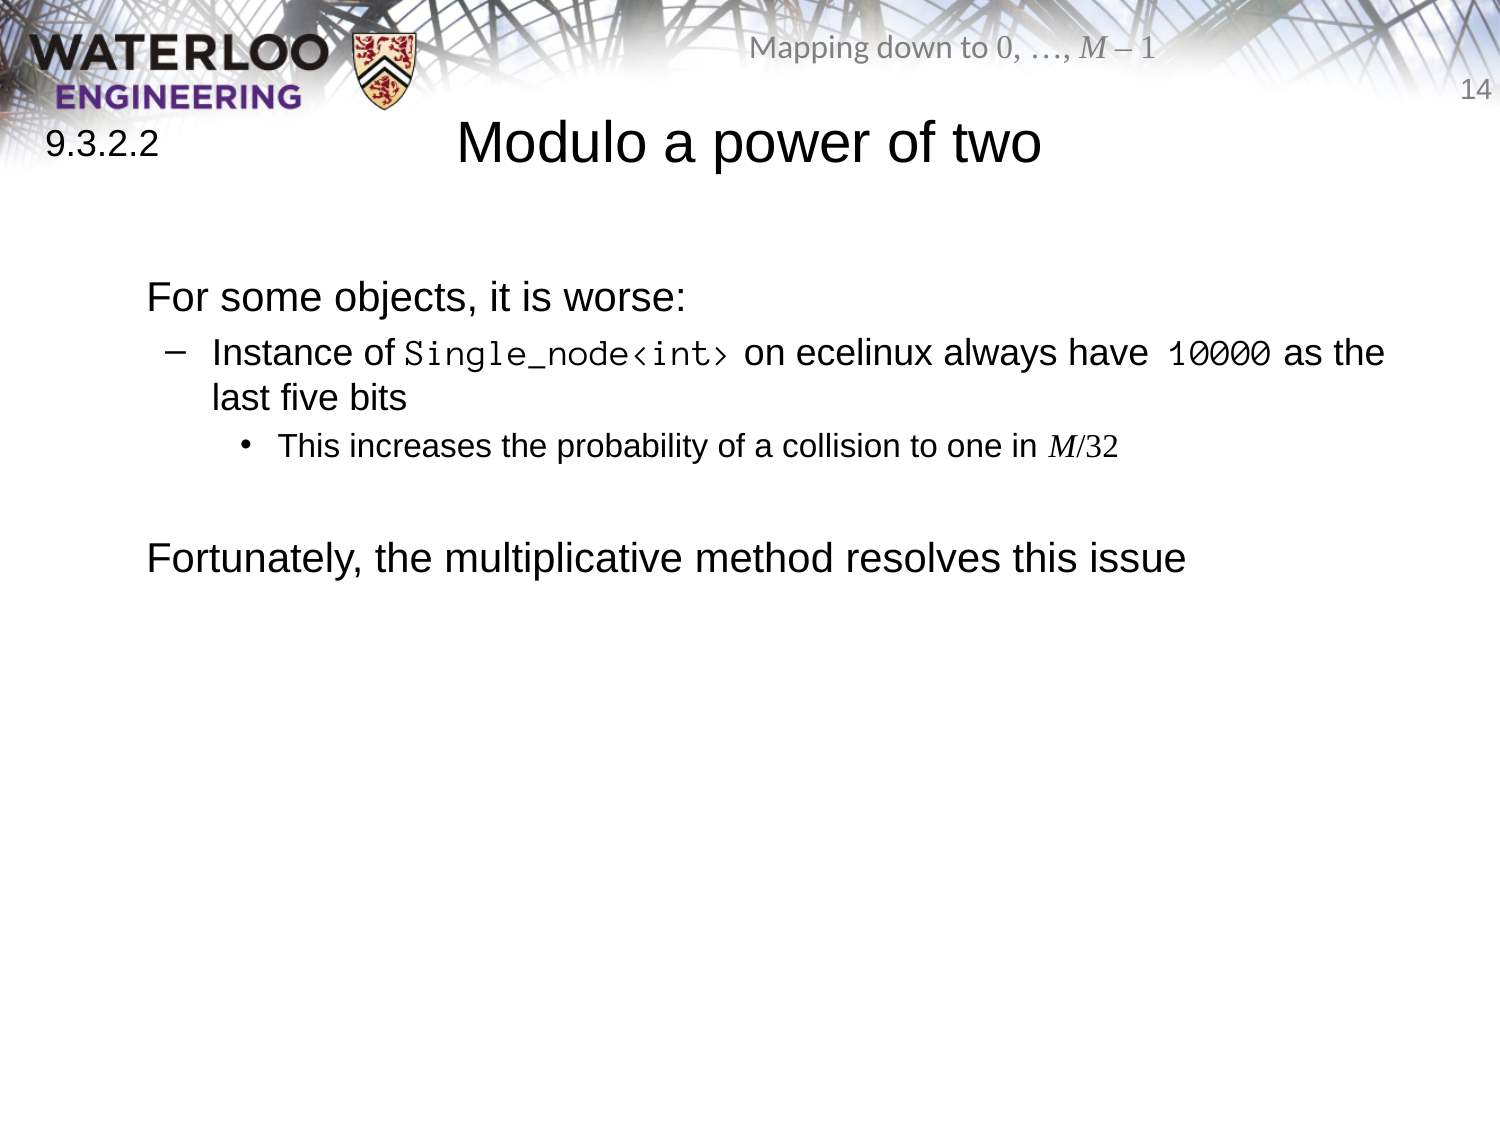

# Modulo a power of two
9.3.2.2
	For some objects, it is worse:
Instance of Single_node<int> on ecelinux always have  10000 as the last five bits
This increases the probability of a collision to one in M/32

	Fortunately, the multiplicative method resolves this issue